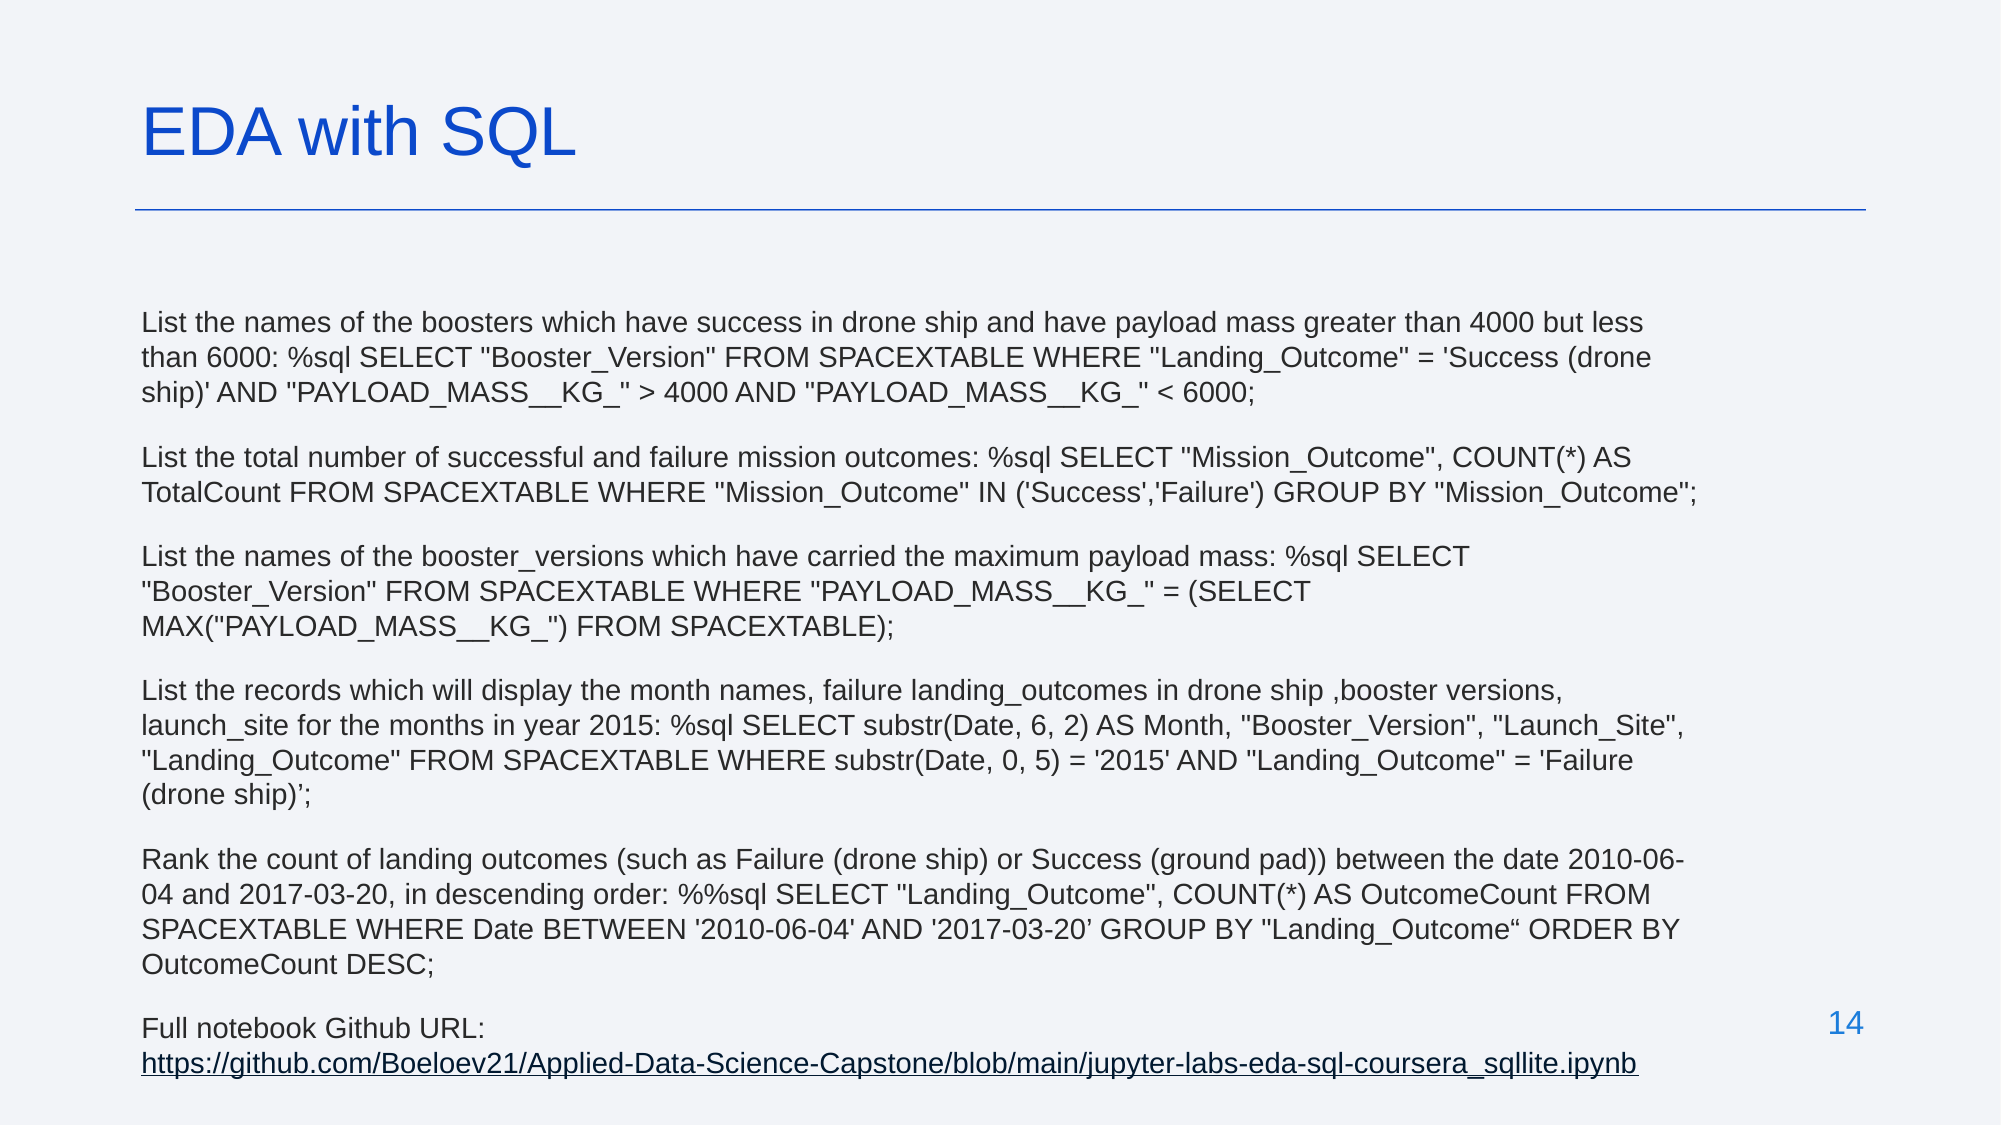

EDA with SQL
List the names of the boosters which have success in drone ship and have payload mass greater than 4000 but less than 6000: %sql SELECT "Booster_Version" FROM SPACEXTABLE WHERE "Landing_Outcome" = 'Success (drone ship)' AND "PAYLOAD_MASS__KG_" > 4000 AND "PAYLOAD_MASS__KG_" < 6000;
List the total number of successful and failure mission outcomes: %sql SELECT "Mission_Outcome", COUNT(*) AS TotalCount FROM SPACEXTABLE WHERE "Mission_Outcome" IN ('Success','Failure') GROUP BY "Mission_Outcome";
List the names of the booster_versions which have carried the maximum payload mass: %sql SELECT "Booster_Version" FROM SPACEXTABLE WHERE "PAYLOAD_MASS__KG_" = (SELECT MAX("PAYLOAD_MASS__KG_") FROM SPACEXTABLE);
List the records which will display the month names, failure landing_outcomes in drone ship ,booster versions, launch_site for the months in year 2015: %sql SELECT substr(Date, 6, 2) AS Month, "Booster_Version", "Launch_Site", "Landing_Outcome" FROM SPACEXTABLE WHERE substr(Date, 0, 5) = '2015' AND "Landing_Outcome" = 'Failure (drone ship)’;
Rank the count of landing outcomes (such as Failure (drone ship) or Success (ground pad)) between the date 2010-06-04 and 2017-03-20, in descending order: %%sql SELECT "Landing_Outcome", COUNT(*) AS OutcomeCount FROM SPACEXTABLE WHERE Date BETWEEN '2010-06-04' AND '2017-03-20’ GROUP BY "Landing_Outcome“ ORDER BY OutcomeCount DESC;
Full notebook Github URL: https://github.com/Boeloev21/Applied-Data-Science-Capstone/blob/main/jupyter-labs-eda-sql-coursera_sqllite.ipynb

14